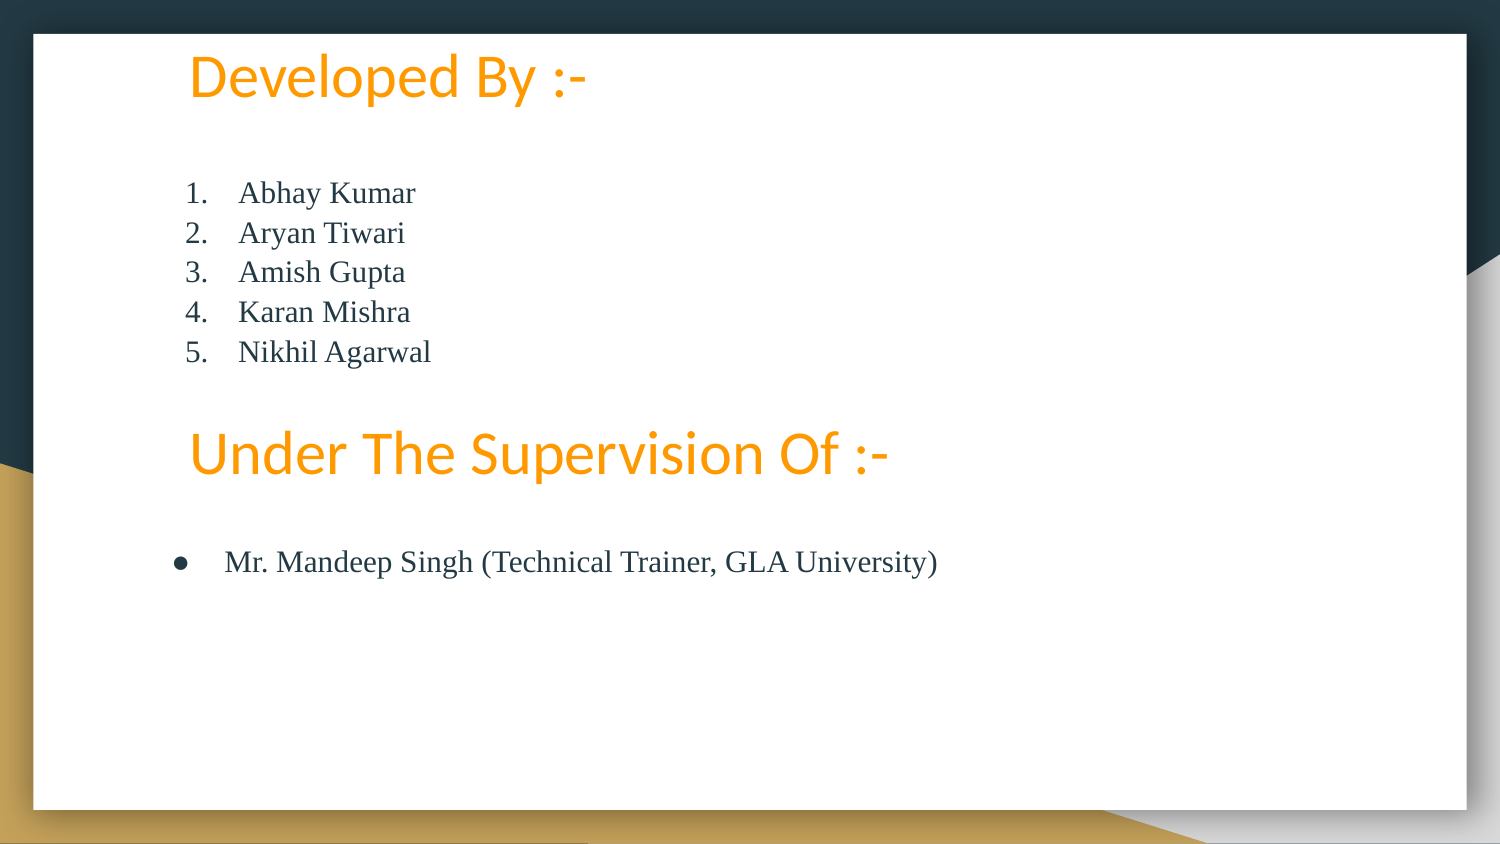

# Developed By :-
Abhay Kumar
Aryan Tiwari
Amish Gupta
Karan Mishra
Nikhil Agarwal
Under The Supervision Of :-
Mr. Mandeep Singh (Technical Trainer, GLA University)